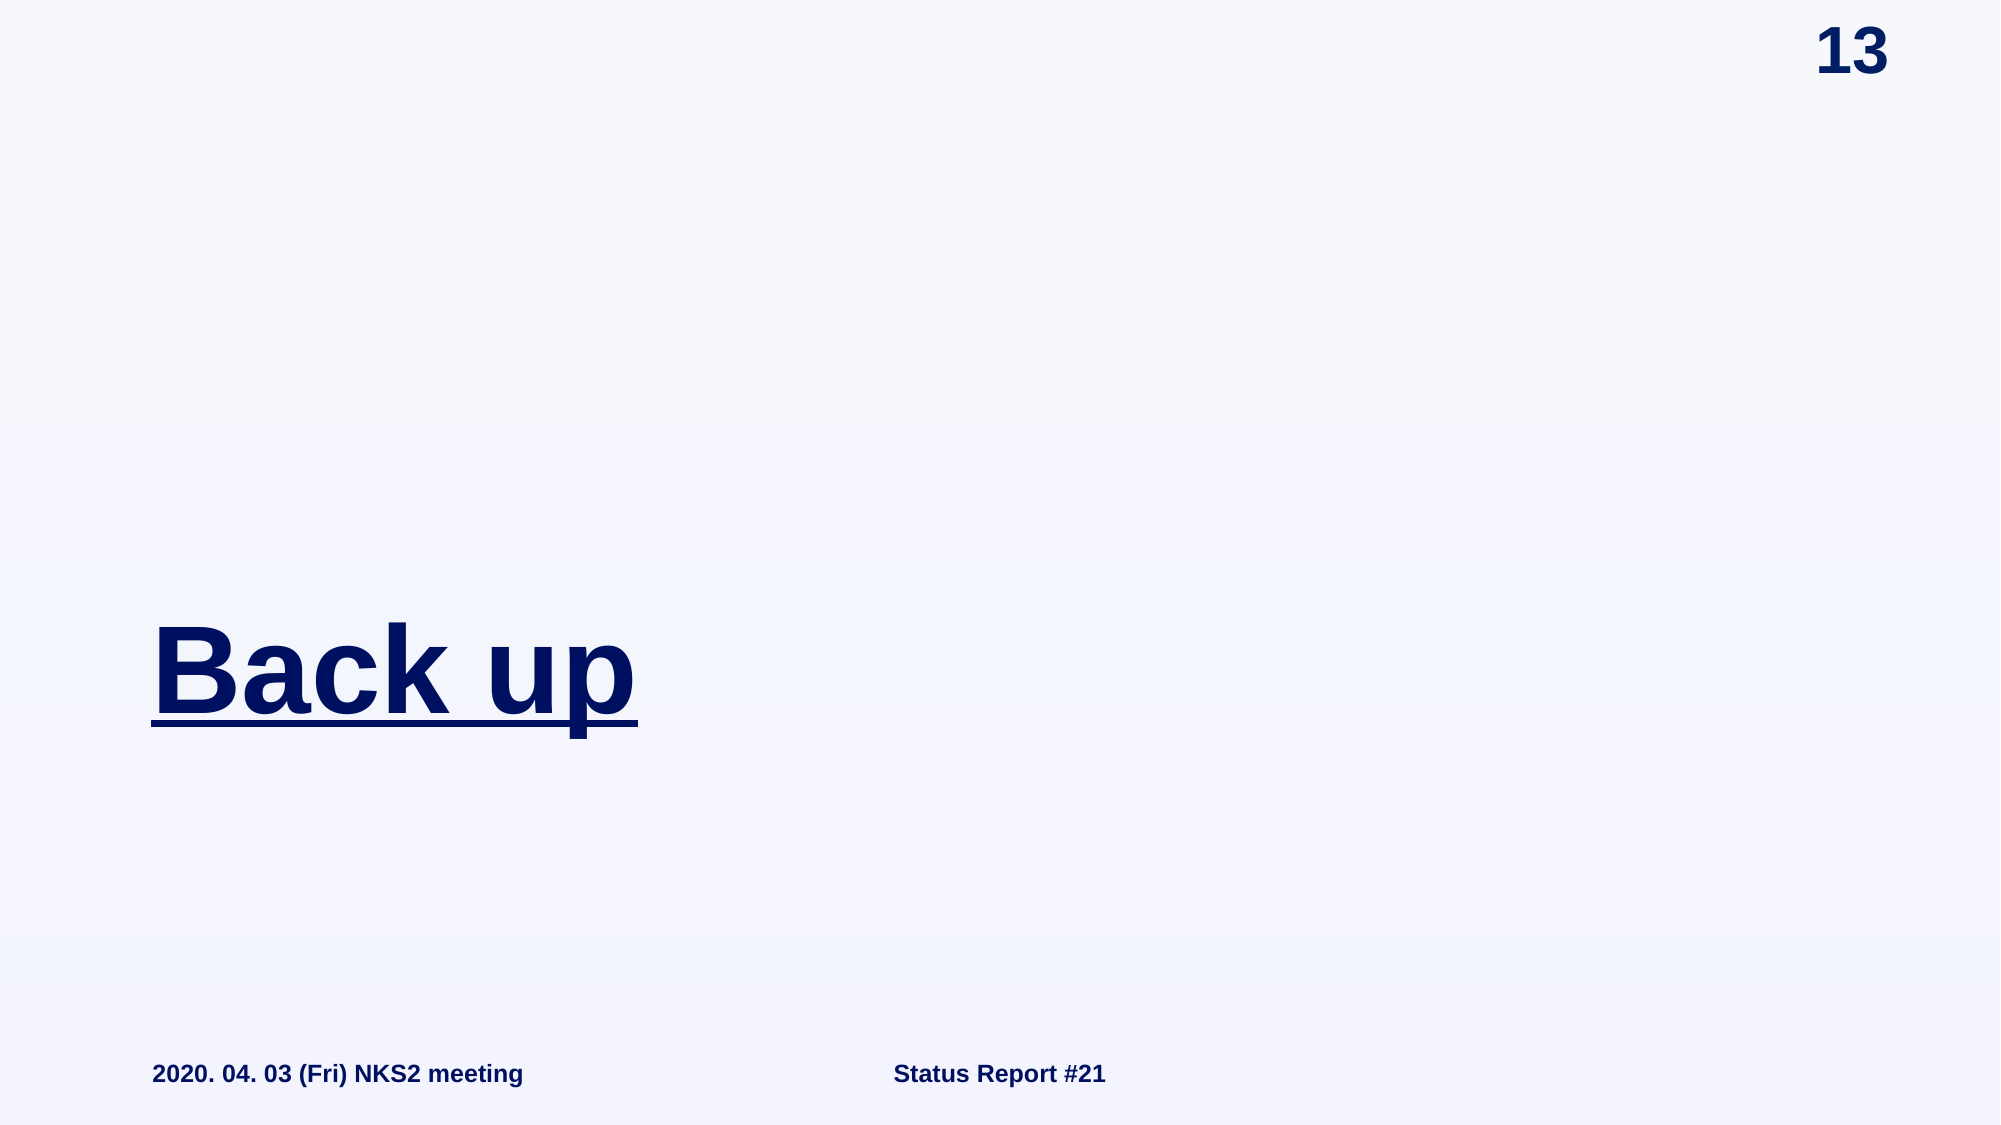

# Back up

2020. 04. 03 (Fri) NKS2 meeting
Status Report #21